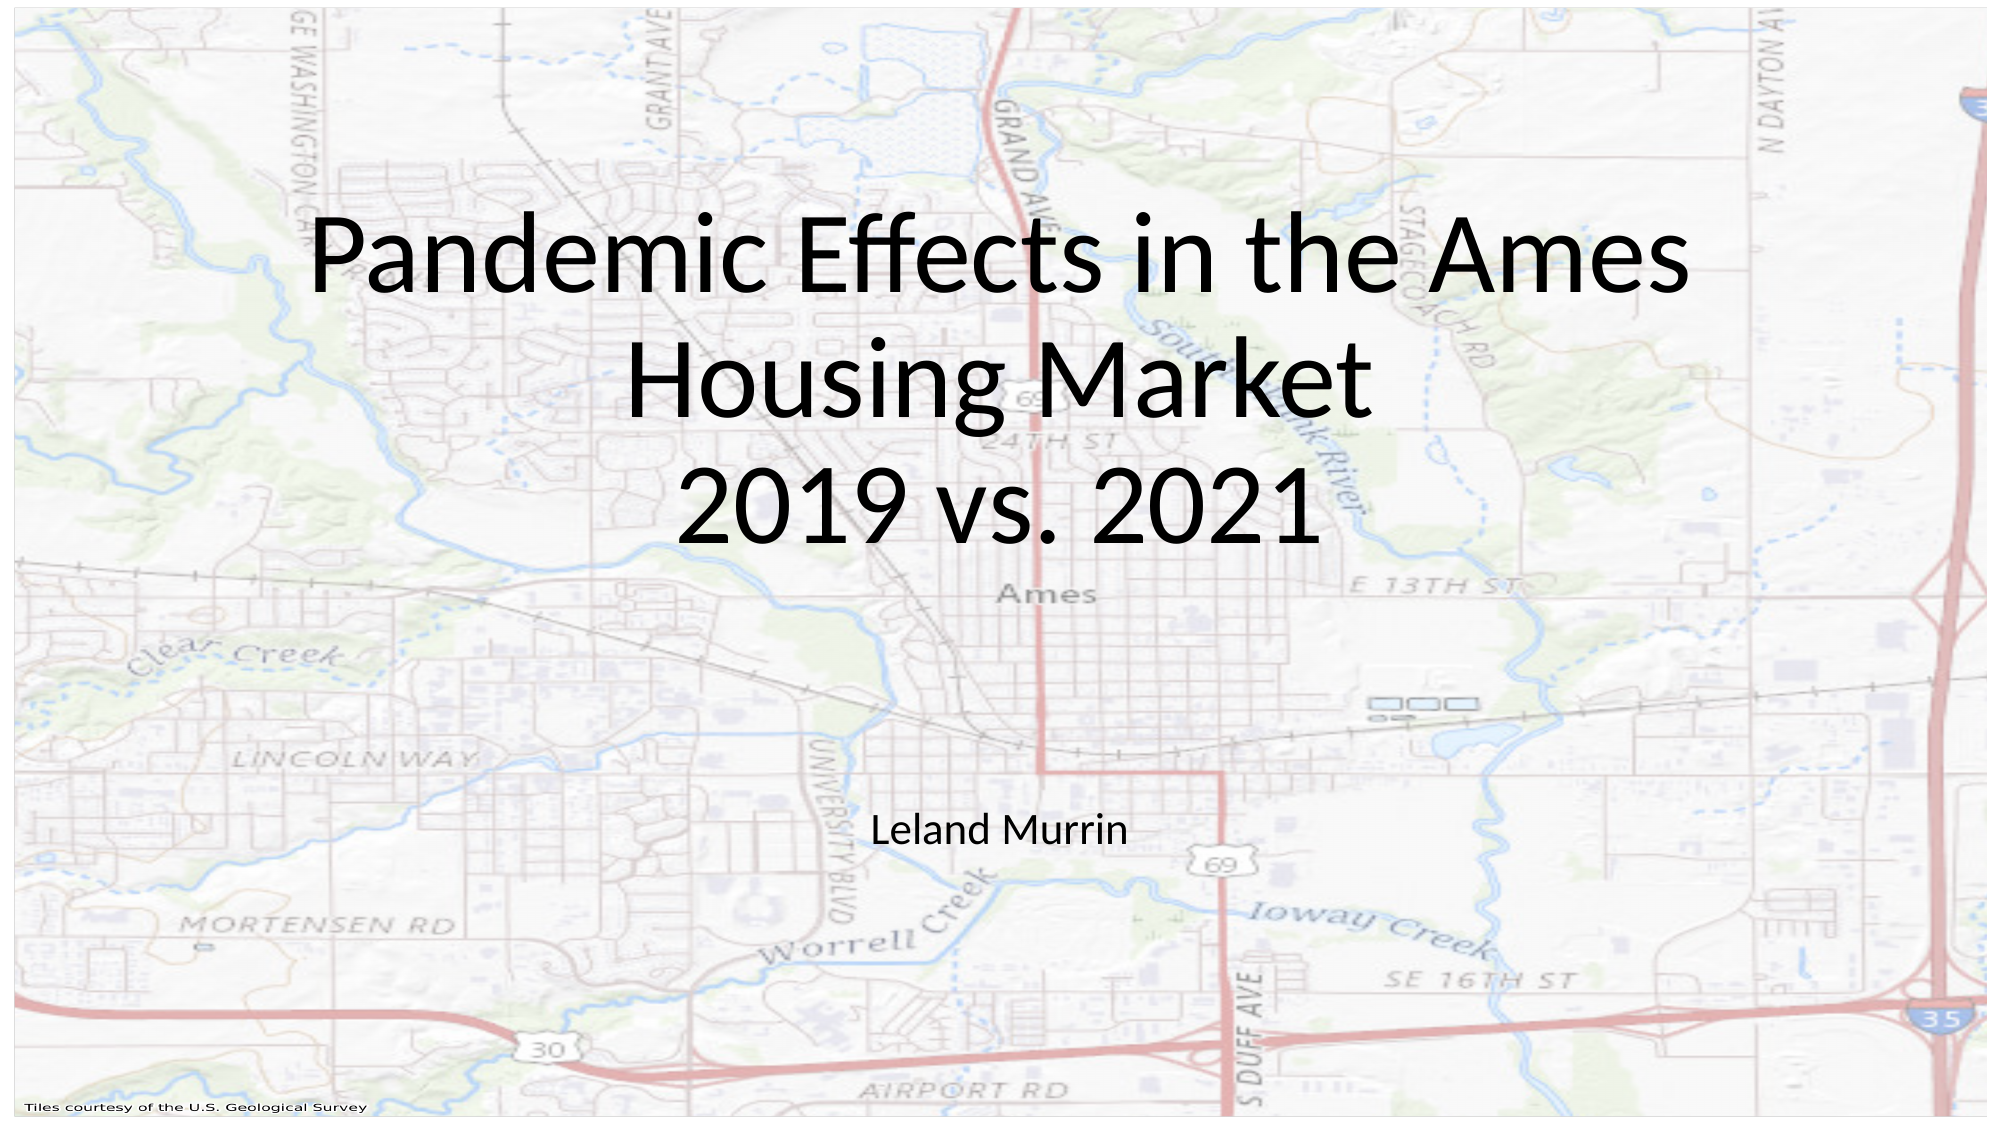

# Pandemic Effects in the Ames Housing Market 2019 vs. 2021

Leland Murrin